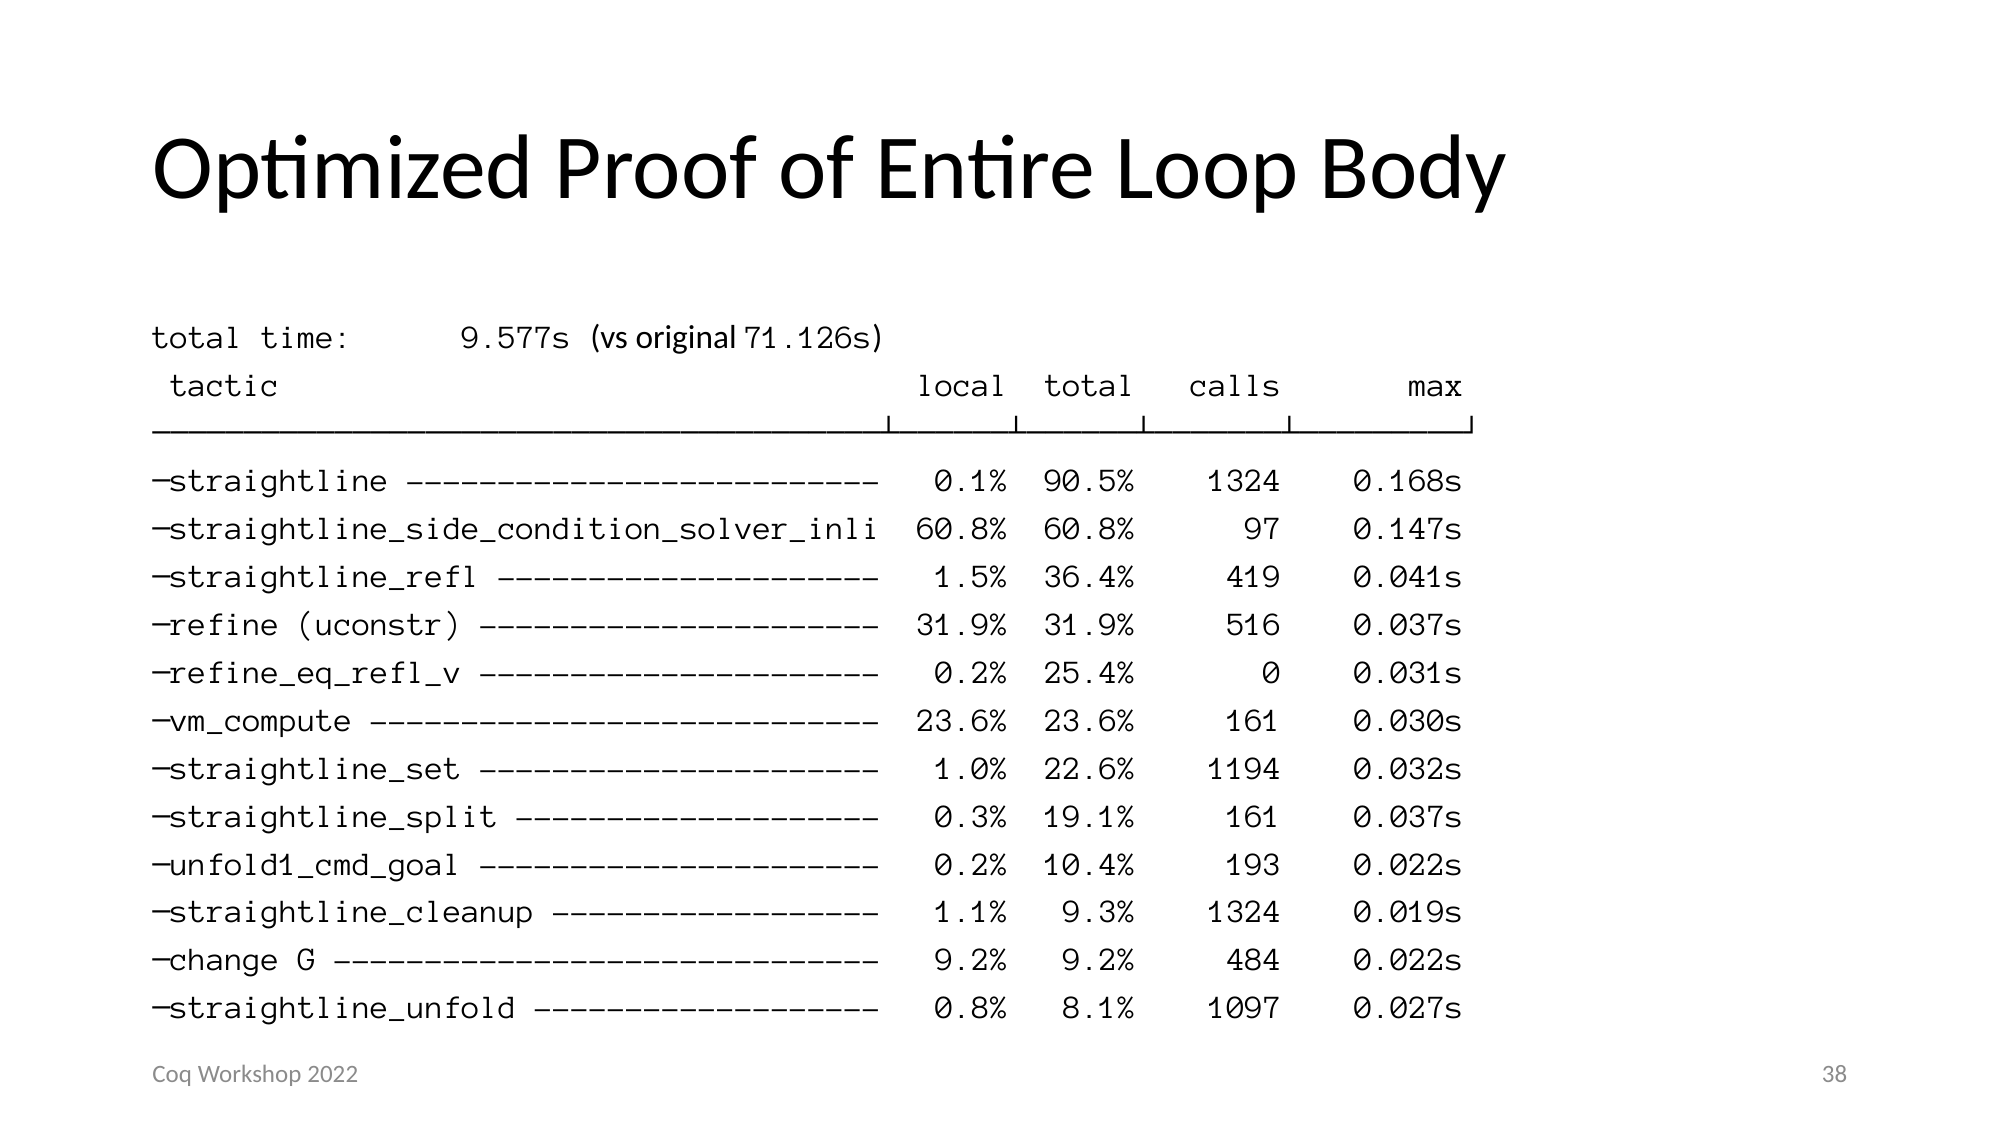

# Optimized Proof of Entire Loop Body
total time:      9.577s (vs original 71.126s)
 tactic                                   local  total   calls       max
────────────────────────────────────────┴──────┴──────┴───────┴─────────┘
─straightline --------------------------   0.1%  90.5%    1324    0.168s
─straightline_side_condition_solver_inli  60.8%  60.8%      97    0.147s
─straightline_refl ---------------------   1.5%  36.4%     419    0.041s
─refine (uconstr) ----------------------  31.9%  31.9%     516    0.037s
─refine_eq_refl_v ----------------------   0.2%  25.4%       0    0.031s
─vm_compute ----------------------------  23.6%  23.6%     161    0.030s
─straightline_set ----------------------   1.0%  22.6%    1194    0.032s
─straightline_split --------------------   0.3%  19.1%     161    0.037s
─unfold1_cmd_goal ----------------------   0.2%  10.4%     193    0.022s
─straightline_cleanup ------------------   1.1%   9.3%    1324    0.019s
─change G ------------------------------   9.2%   9.2%     484    0.022s
─straightline_unfold -------------------   0.8%   8.1%    1097    0.027s
Coq Workshop 2022
38